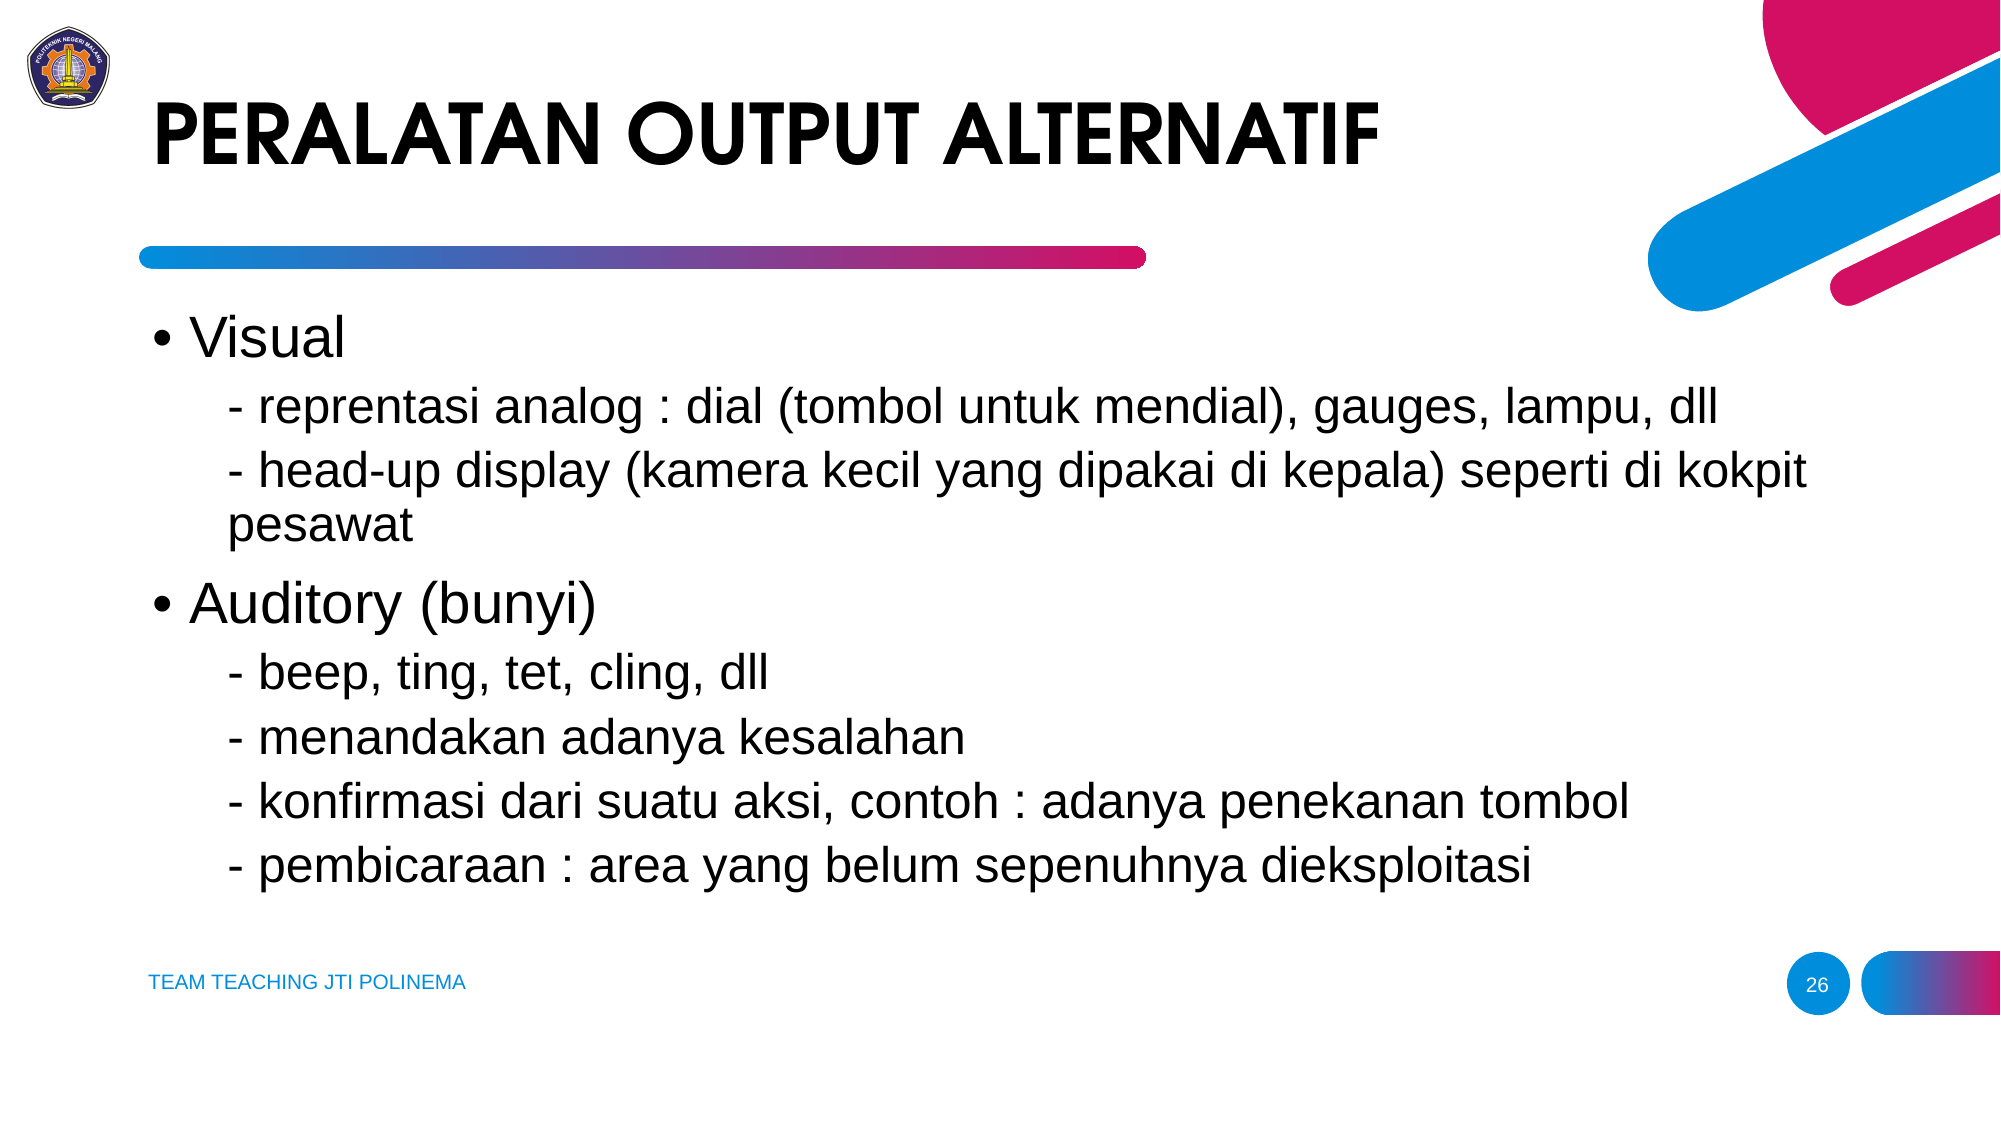

# PERALATAN OUTPUT ALTERNATIF
• Visual
- reprentasi analog : dial (tombol untuk mendial), gauges, lampu, dll
- head-up display (kamera kecil yang dipakai di kepala) seperti di kokpit pesawat
• Auditory (bunyi)
- beep, ting, tet, cling, dll
- menandakan adanya kesalahan
- konfirmasi dari suatu aksi, contoh : adanya penekanan tombol
- pembicaraan : area yang belum sepenuhnya dieksploitasi

TEAM TEACHING JTI POLINEMA
26